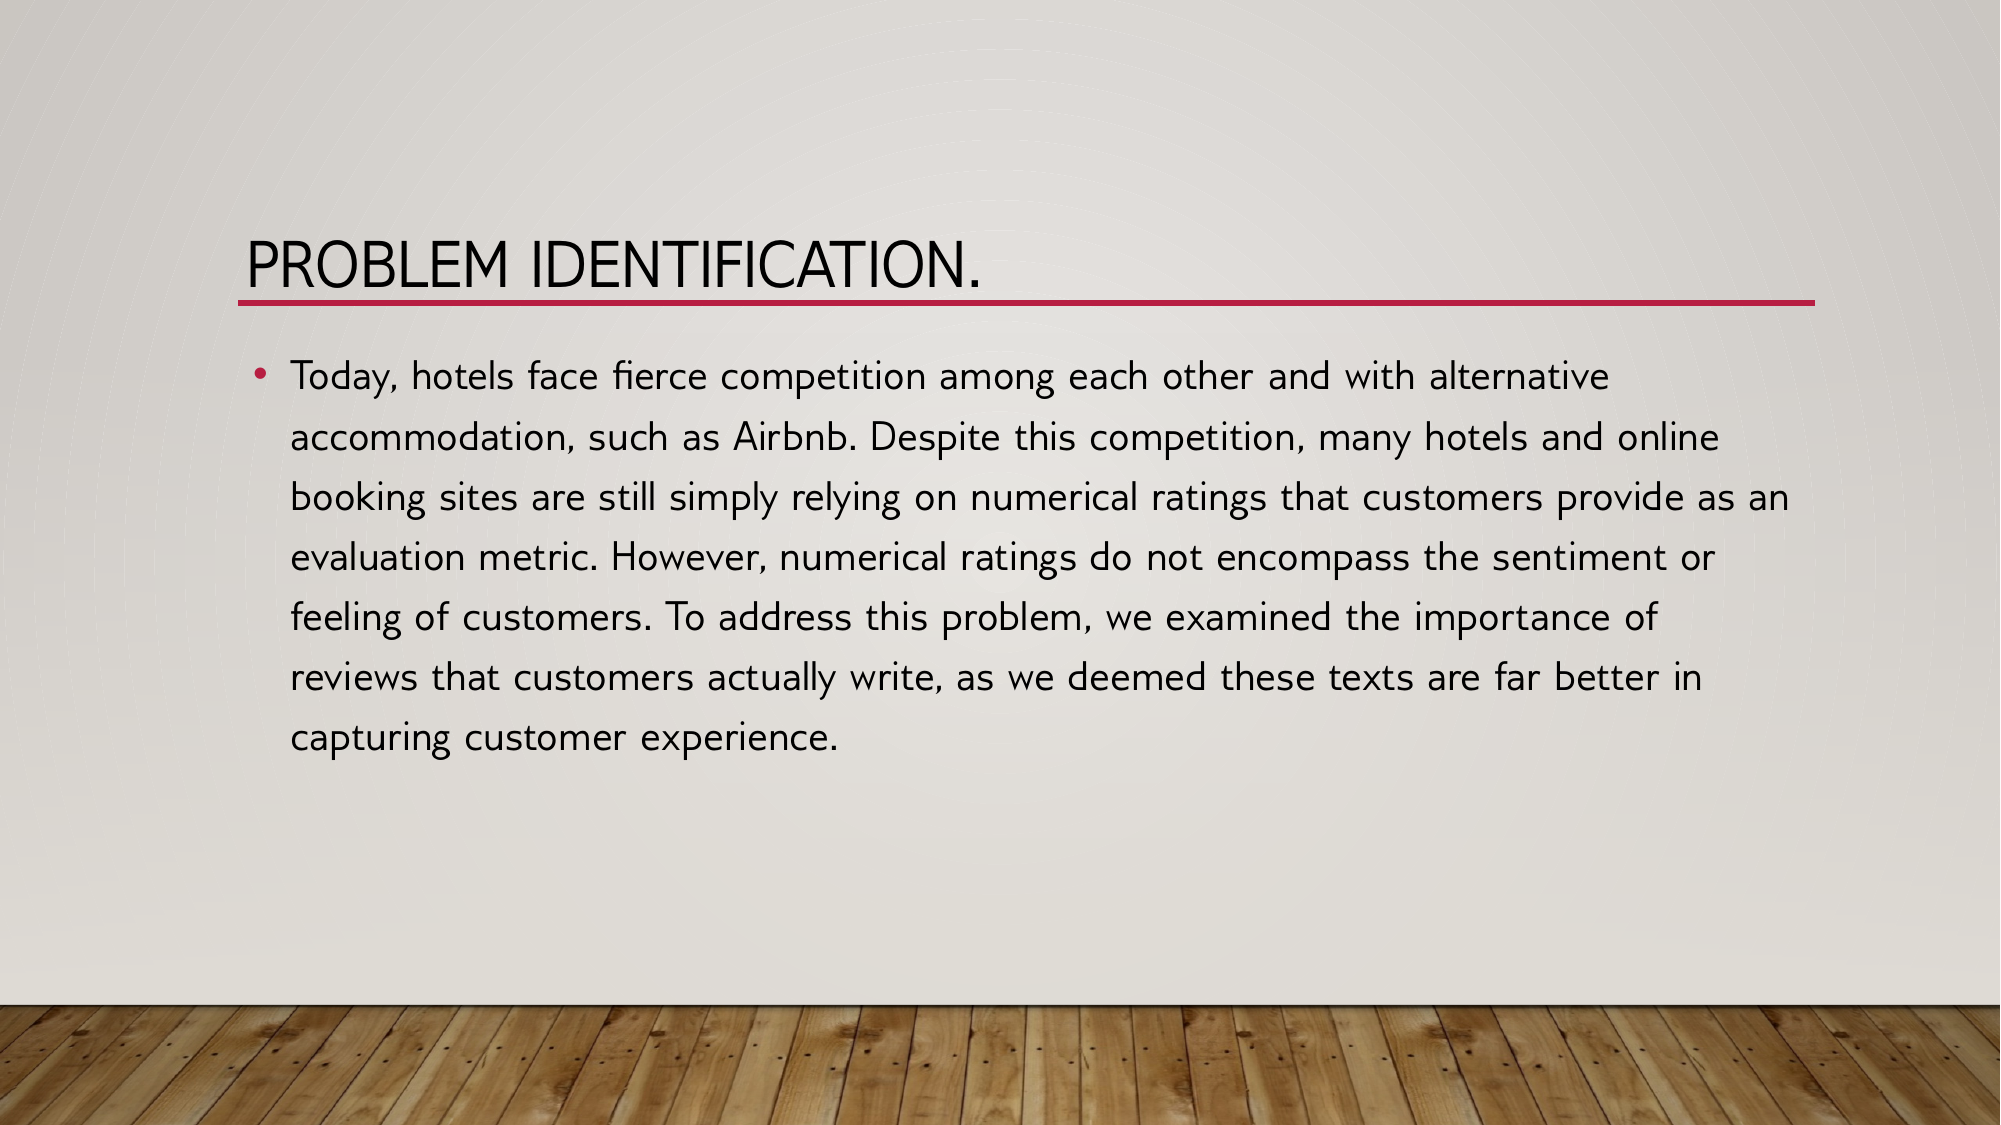

# Problem Identification.
Today, hotels face fierce competition among each other and with alternative accommodation, such as Airbnb. Despite this competition, many hotels and online booking sites are still simply relying on numerical ratings that customers provide as an evaluation metric. However, numerical ratings do not encompass the sentiment or feeling of customers. To address this problem, we examined the importance of reviews that customers actually write, as we deemed these texts are far better in capturing customer experience.